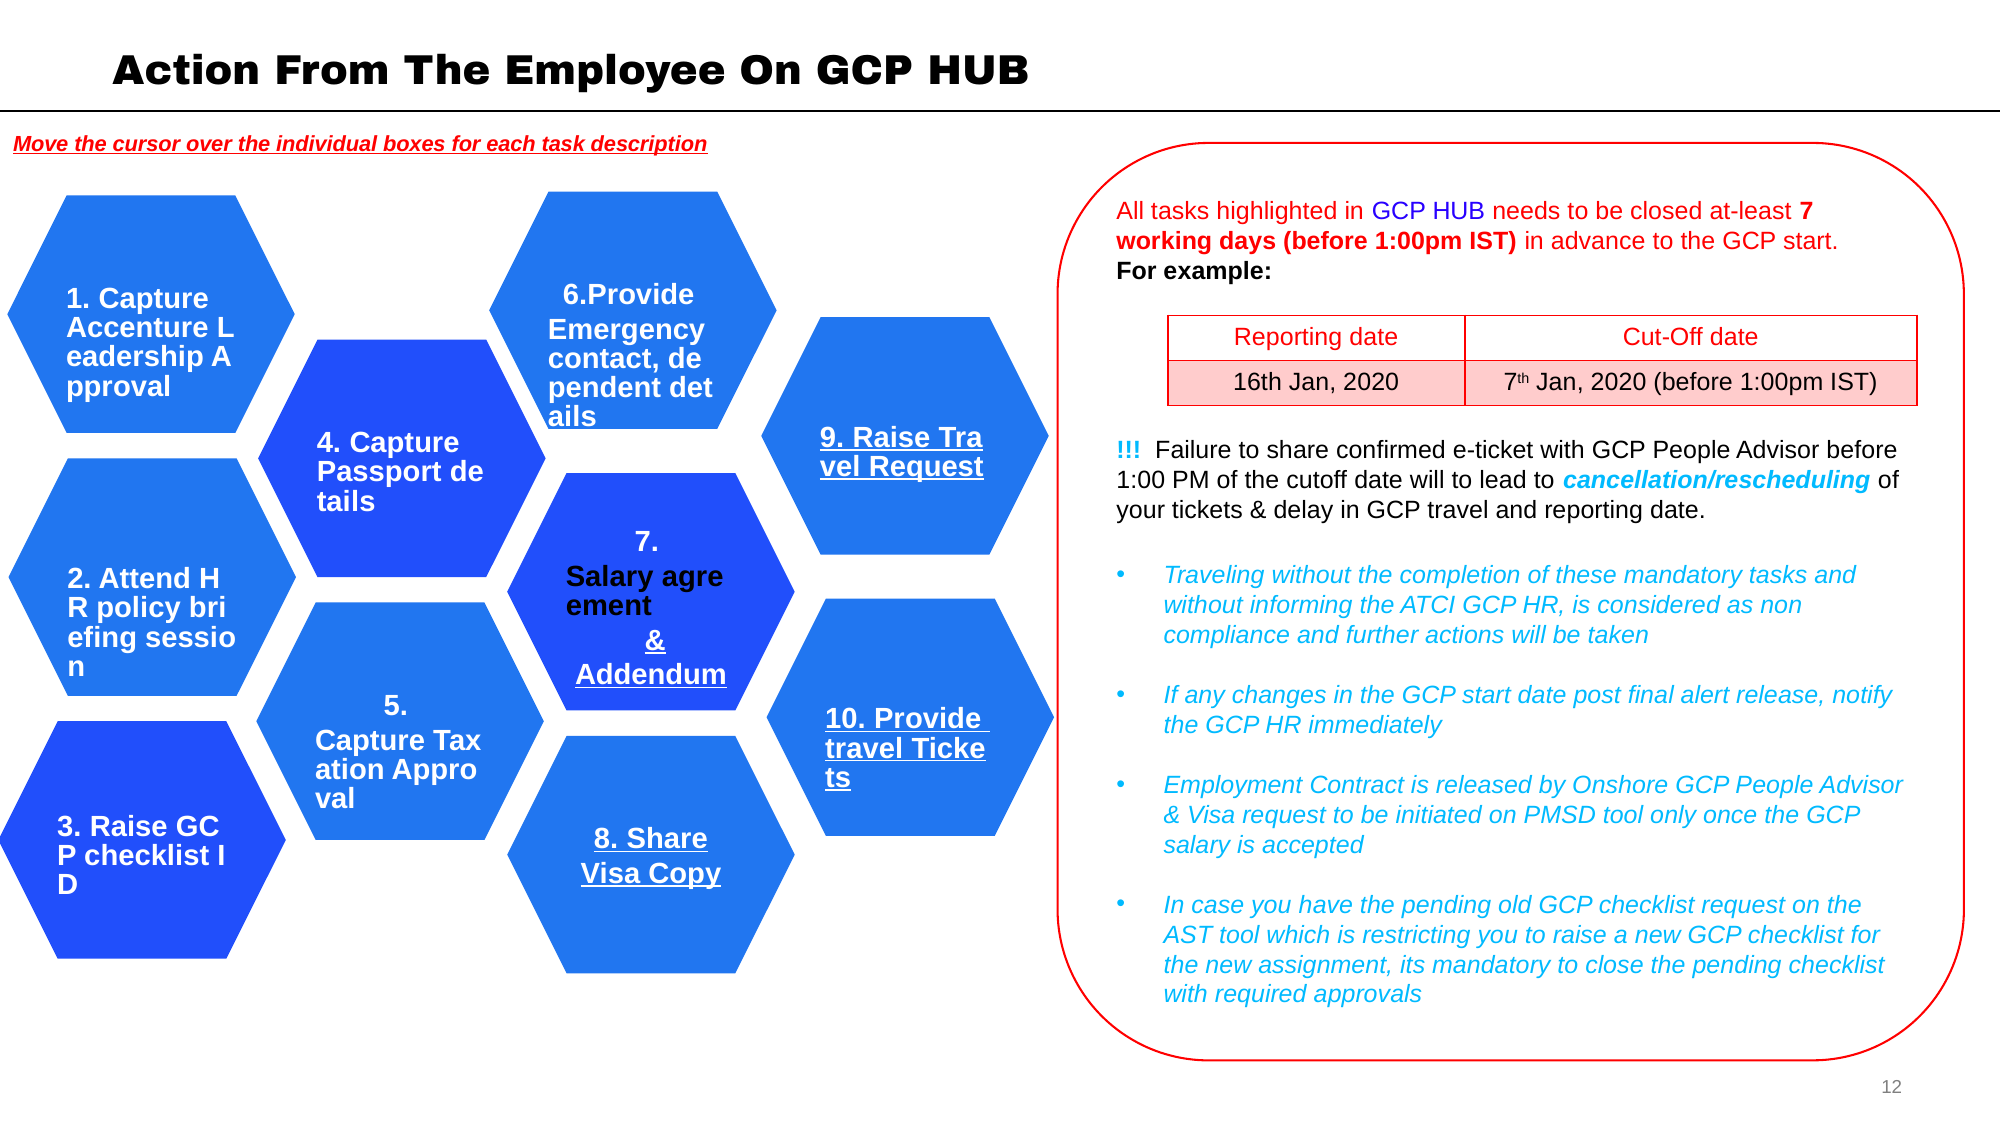

Action From The Employee On GCP HUB
Move the cursor over the individual boxes for each task description
All tasks highlighted in GCP HUB needs to be closed at-least 7 working days (before 1:00pm IST) in advance to the GCP start.
For example:

!!!  Failure to share confirmed e-ticket with GCP People Advisor before 1:00 PM of the cutoff date will to lead to cancellation/rescheduling of your tickets & delay in GCP travel and reporting date.

Traveling without the completion of these mandatory tasks and without informing the ATCI GCP HR, is considered as non compliance and further actions will be taken

If any changes in the GCP start date post final alert release, notify the GCP HR immediately

Employment Contract is released by Onshore GCP People Advisor & Visa request to be initiated on PMSD tool only once the GCP salary is accepted

In case you have the pending old GCP checklist request on the AST tool which is restricting you to raise a new GCP checklist for the new assignment, its mandatory to close the pending checklist with required approvals
6.Provide Emergency contact, dependent details
1. Capture Accenture Leadership Approval

| Reporting date | Cut-Off date |
| --- | --- |
| 16th Jan, 2020 | 7th Jan, 2020 (before 1:00pm IST) |
9. Raise Travel Request
4. Capture Passport details

2. Attend HR policy briefing session
7. Salary agreement & Addendum
10. Provide travel Tickets
5. Capture Taxation Approval
3. Raise GCP checklist ID

8. Share Visa Copy